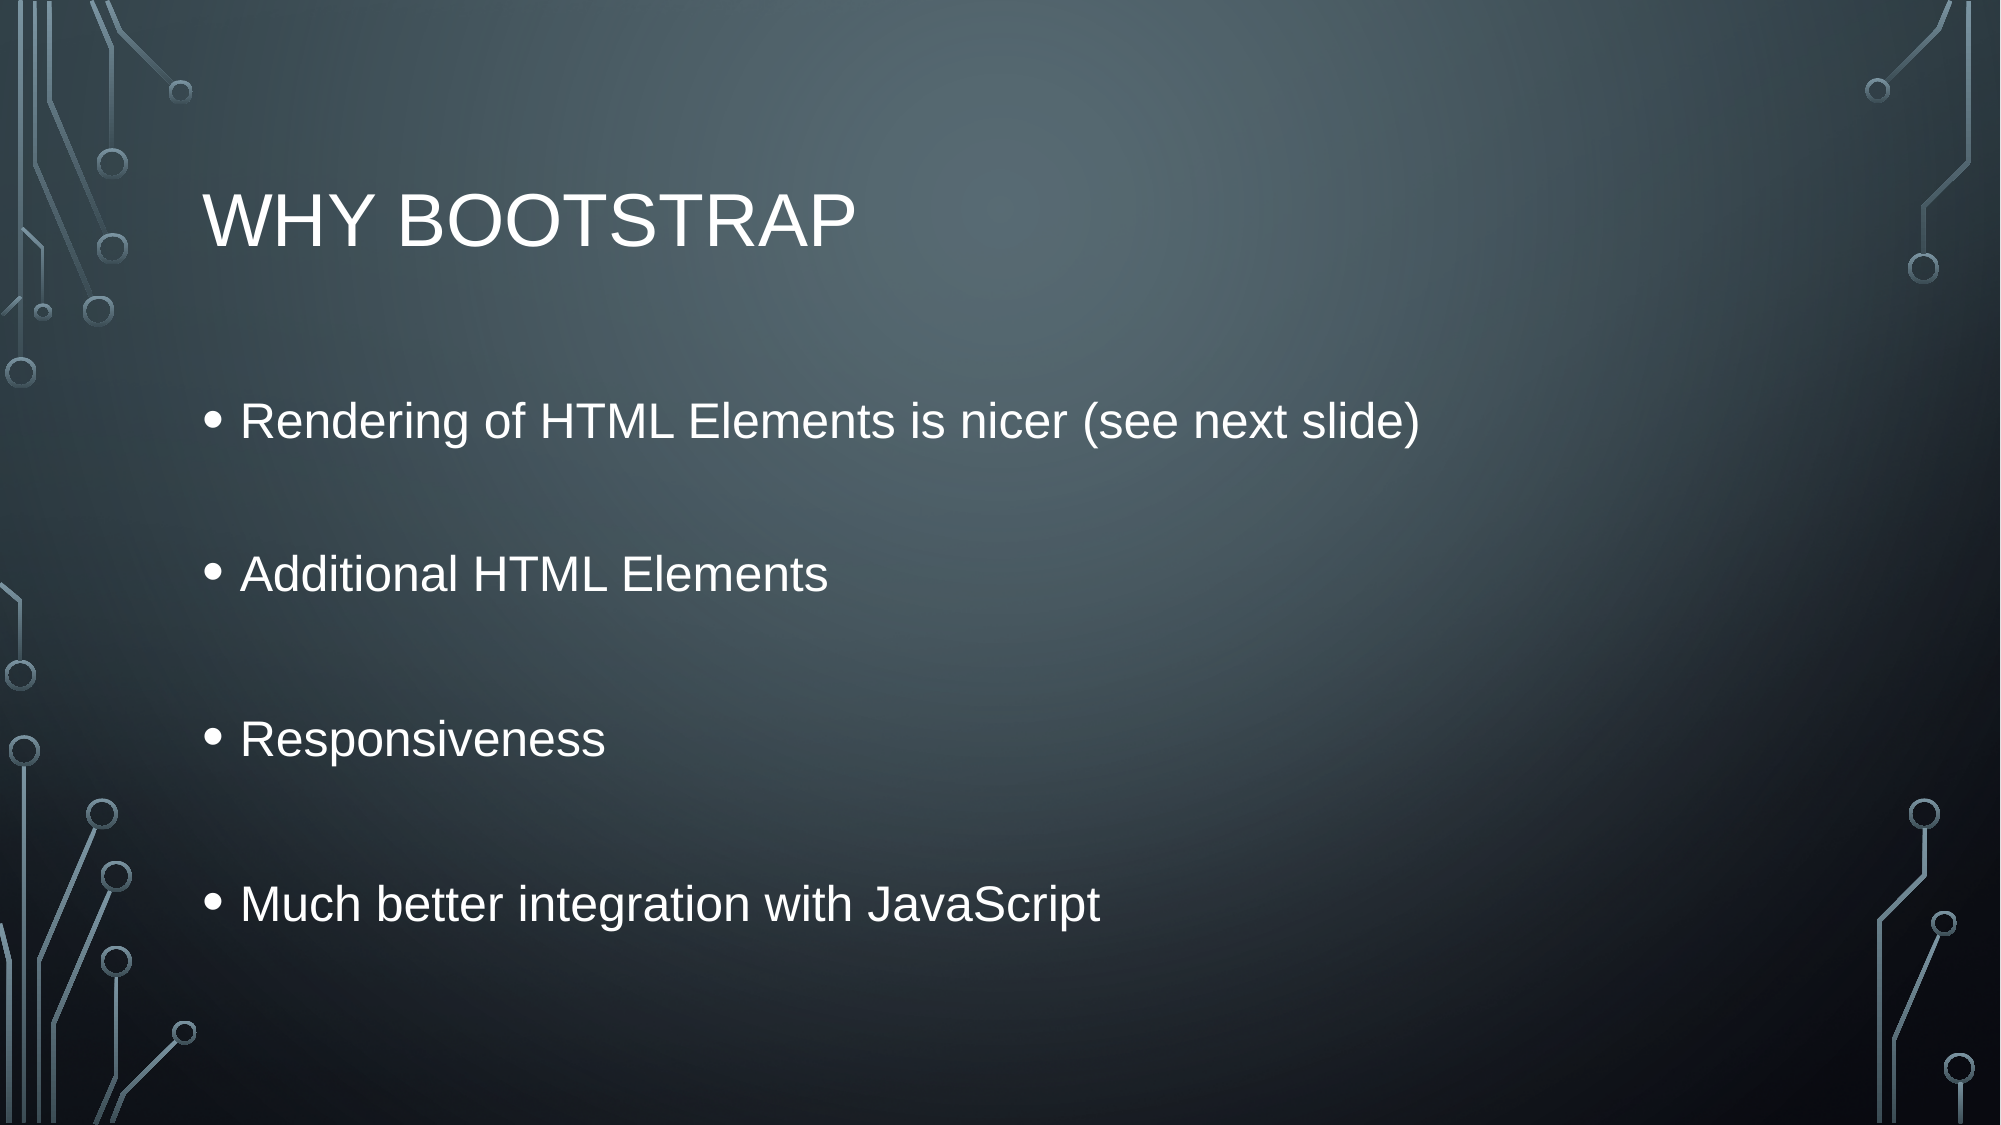

# Why bootstrap
Rendering of HTML Elements is nicer (see next slide)
Additional HTML Elements
Responsiveness
Much better integration with JavaScript